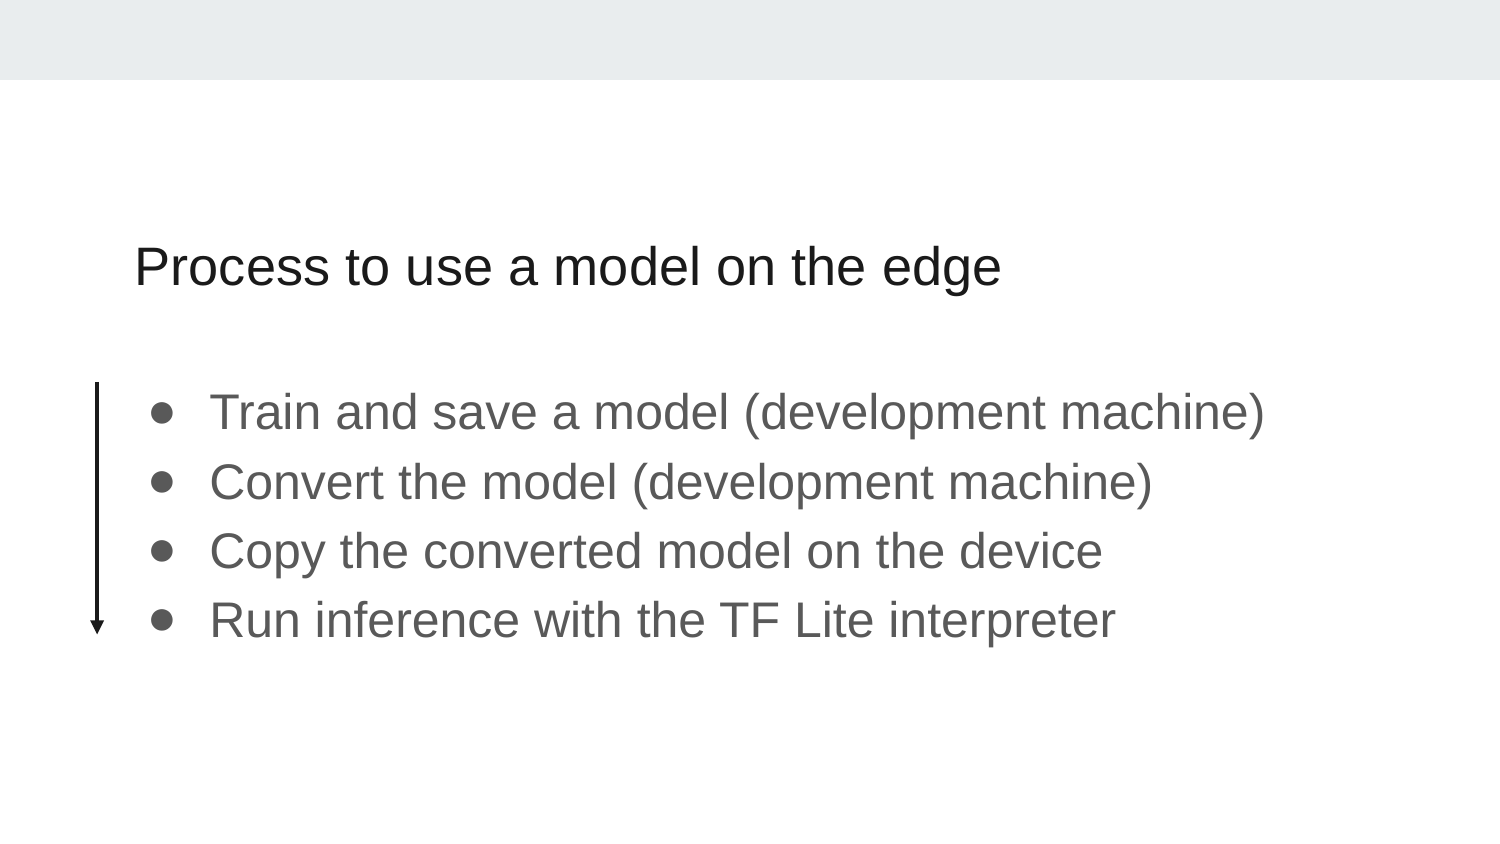

# Process to use a model on the edge
Train and save a model (development machine)
Convert the model (development machine)
Copy the converted model on the device
Run inference with the TF Lite interpreter